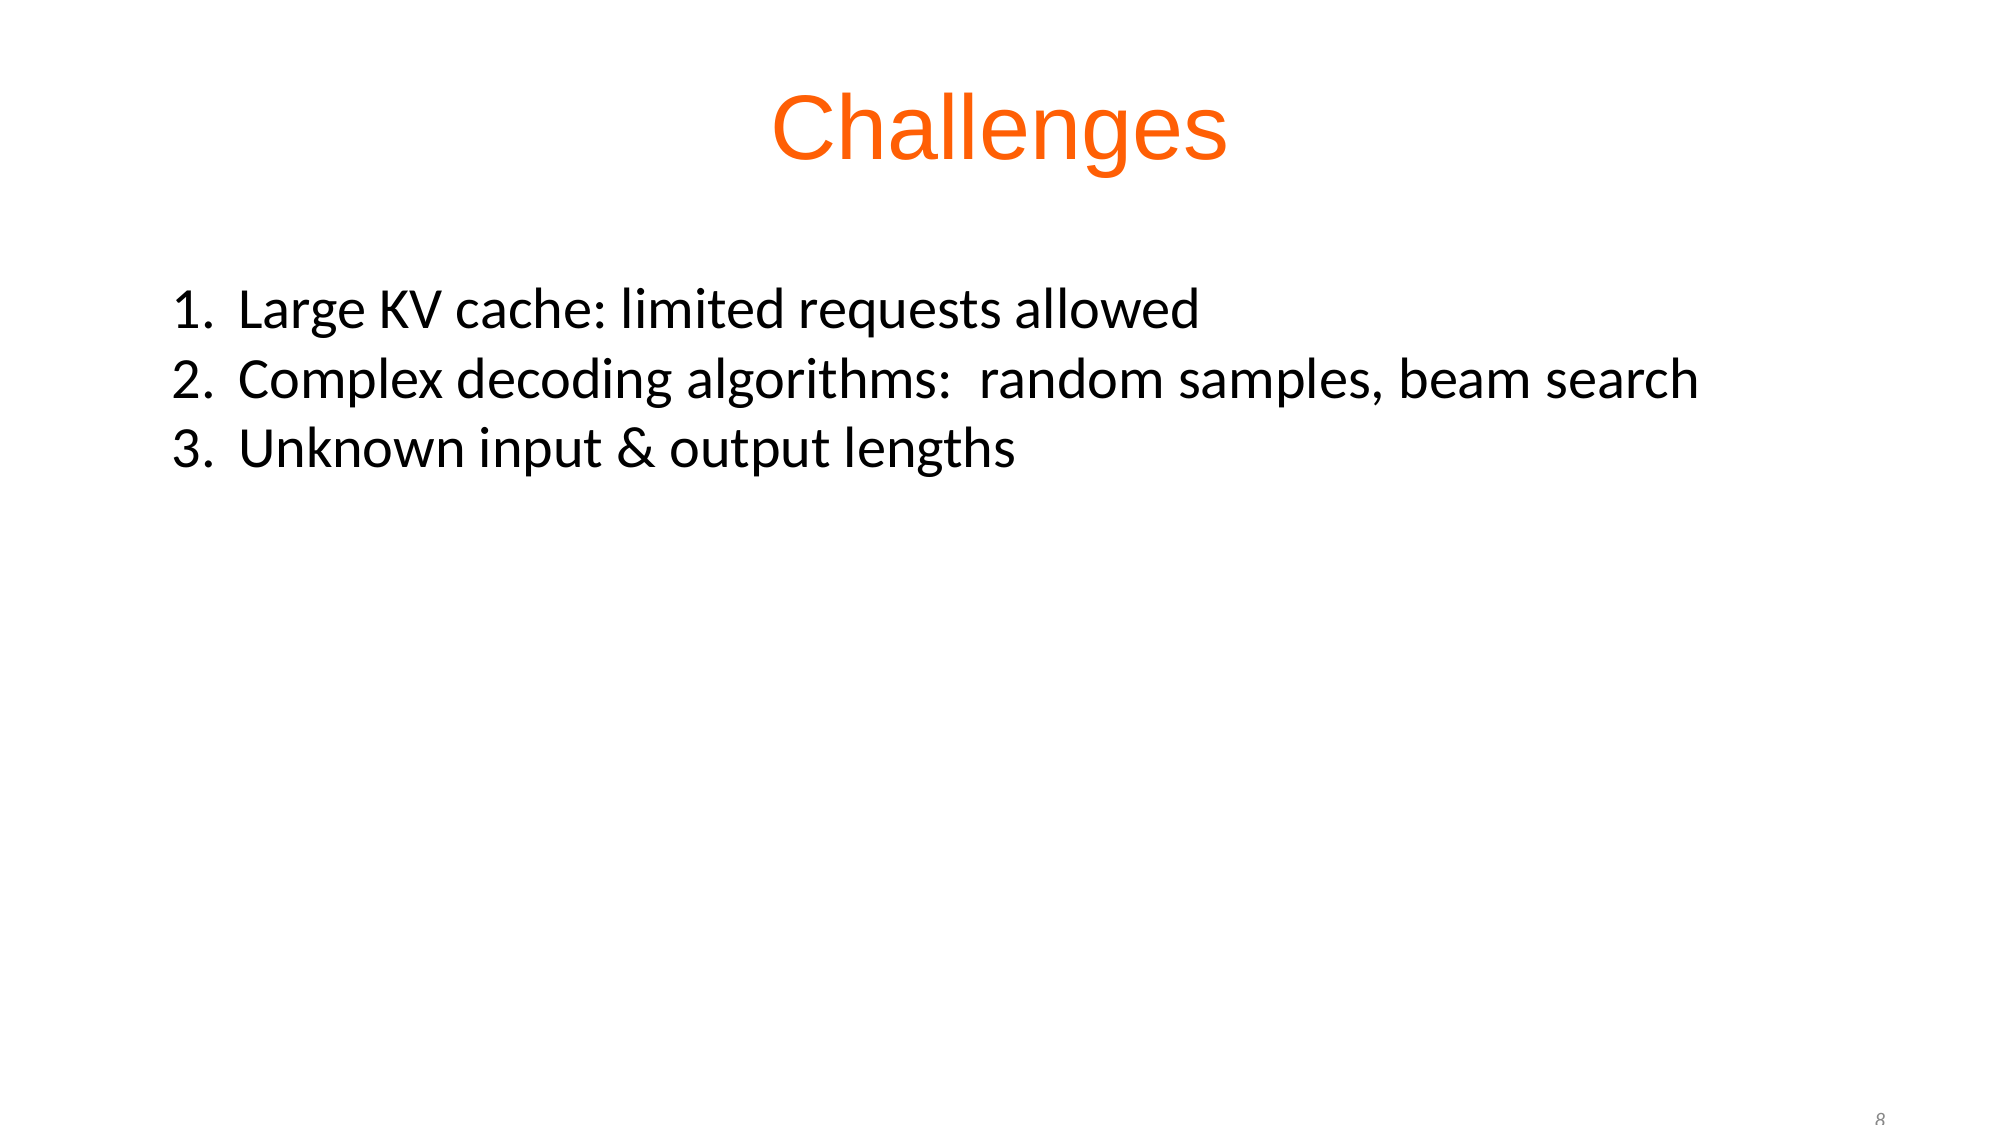

# Challenges
Large KV cache: limited requests allowed
Complex decoding algorithms:  random samples, beam search
Unknown input & output lengths
8